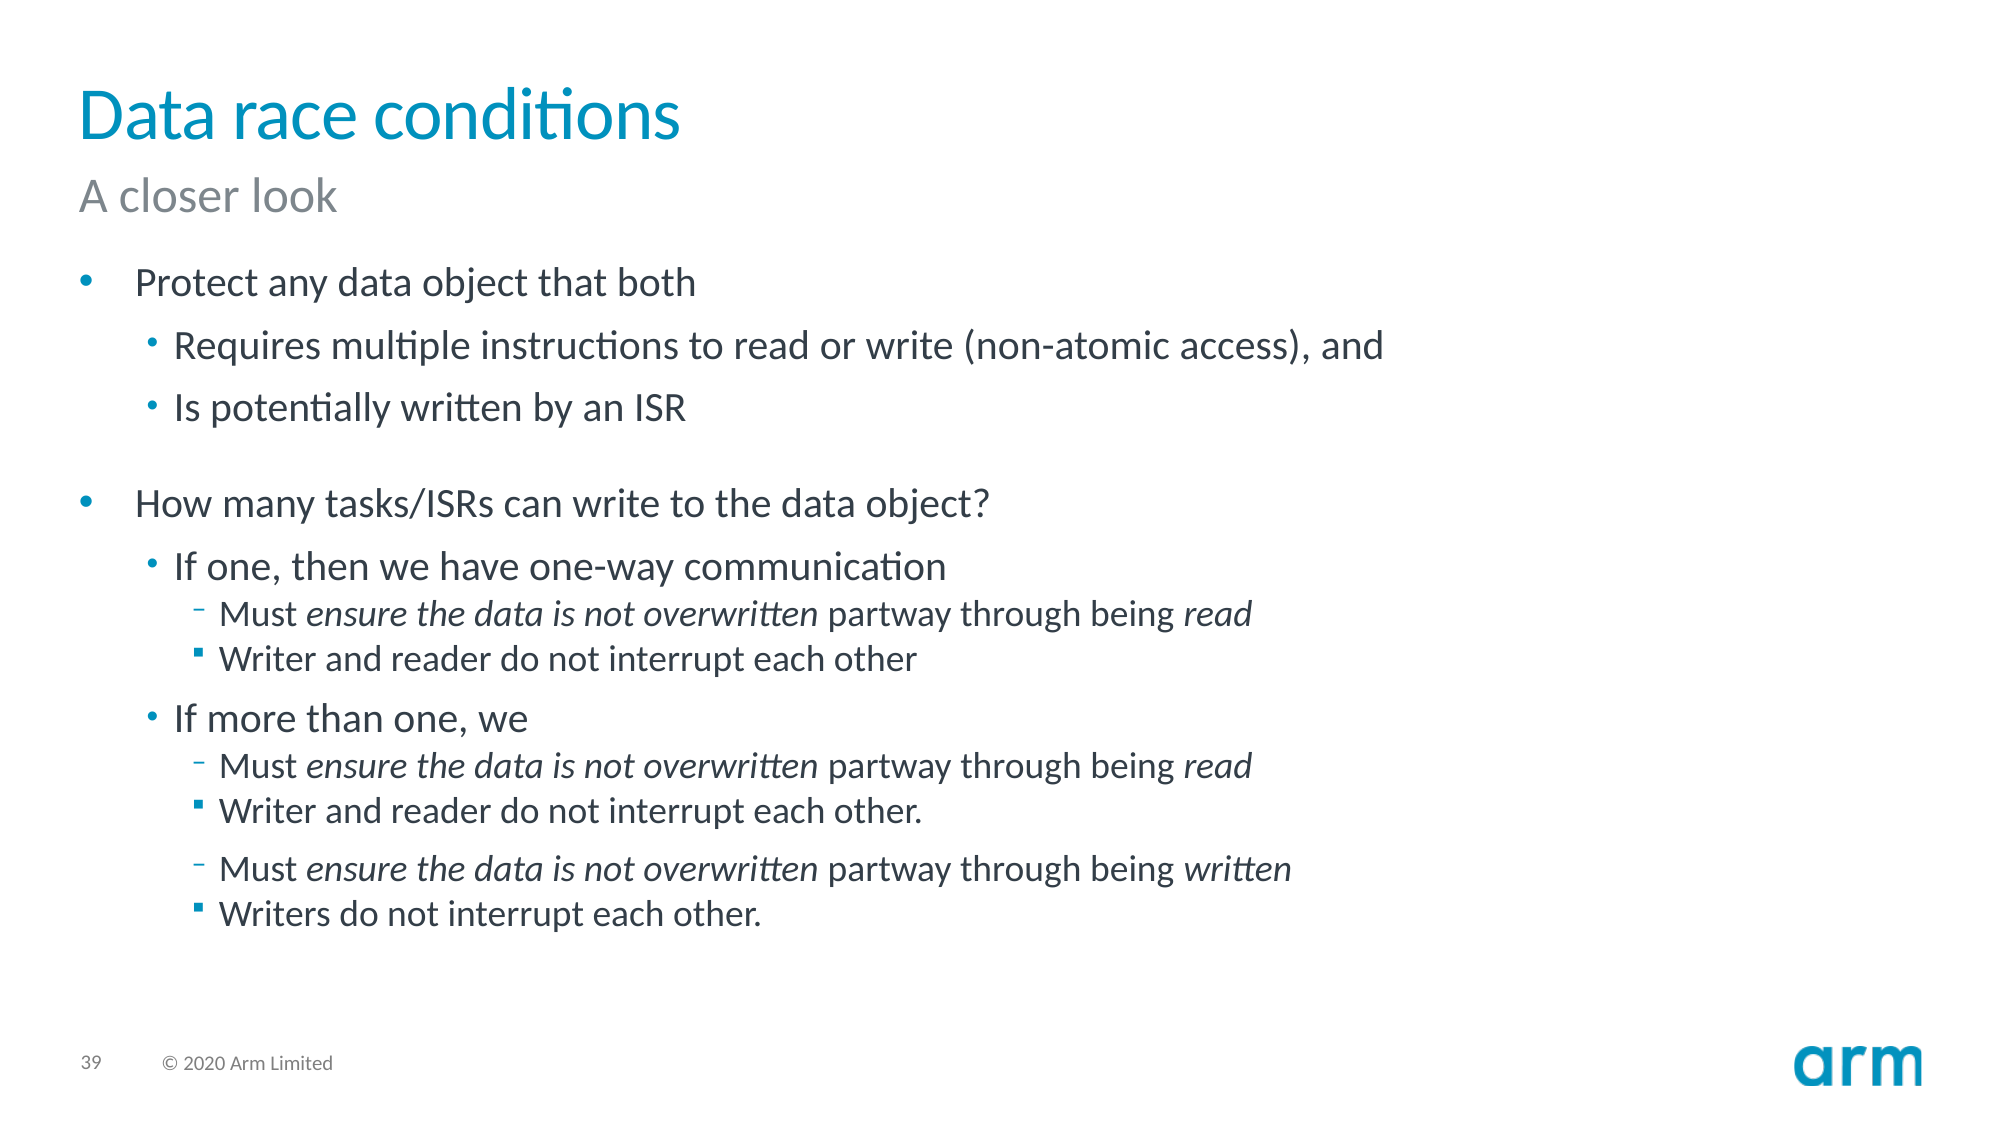

# Data race conditions
A closer look
Protect any data object that both
Requires multiple instructions to read or write (non-atomic access), and
Is potentially written by an ISR
How many tasks/ISRs can write to the data object?
If one, then we have one-way communication
Must ensure the data is not overwritten partway through being read
Writer and reader do not interrupt each other
If more than one, we
Must ensure the data is not overwritten partway through being read
Writer and reader do not interrupt each other.
Must ensure the data is not overwritten partway through being written
Writers do not interrupt each other.